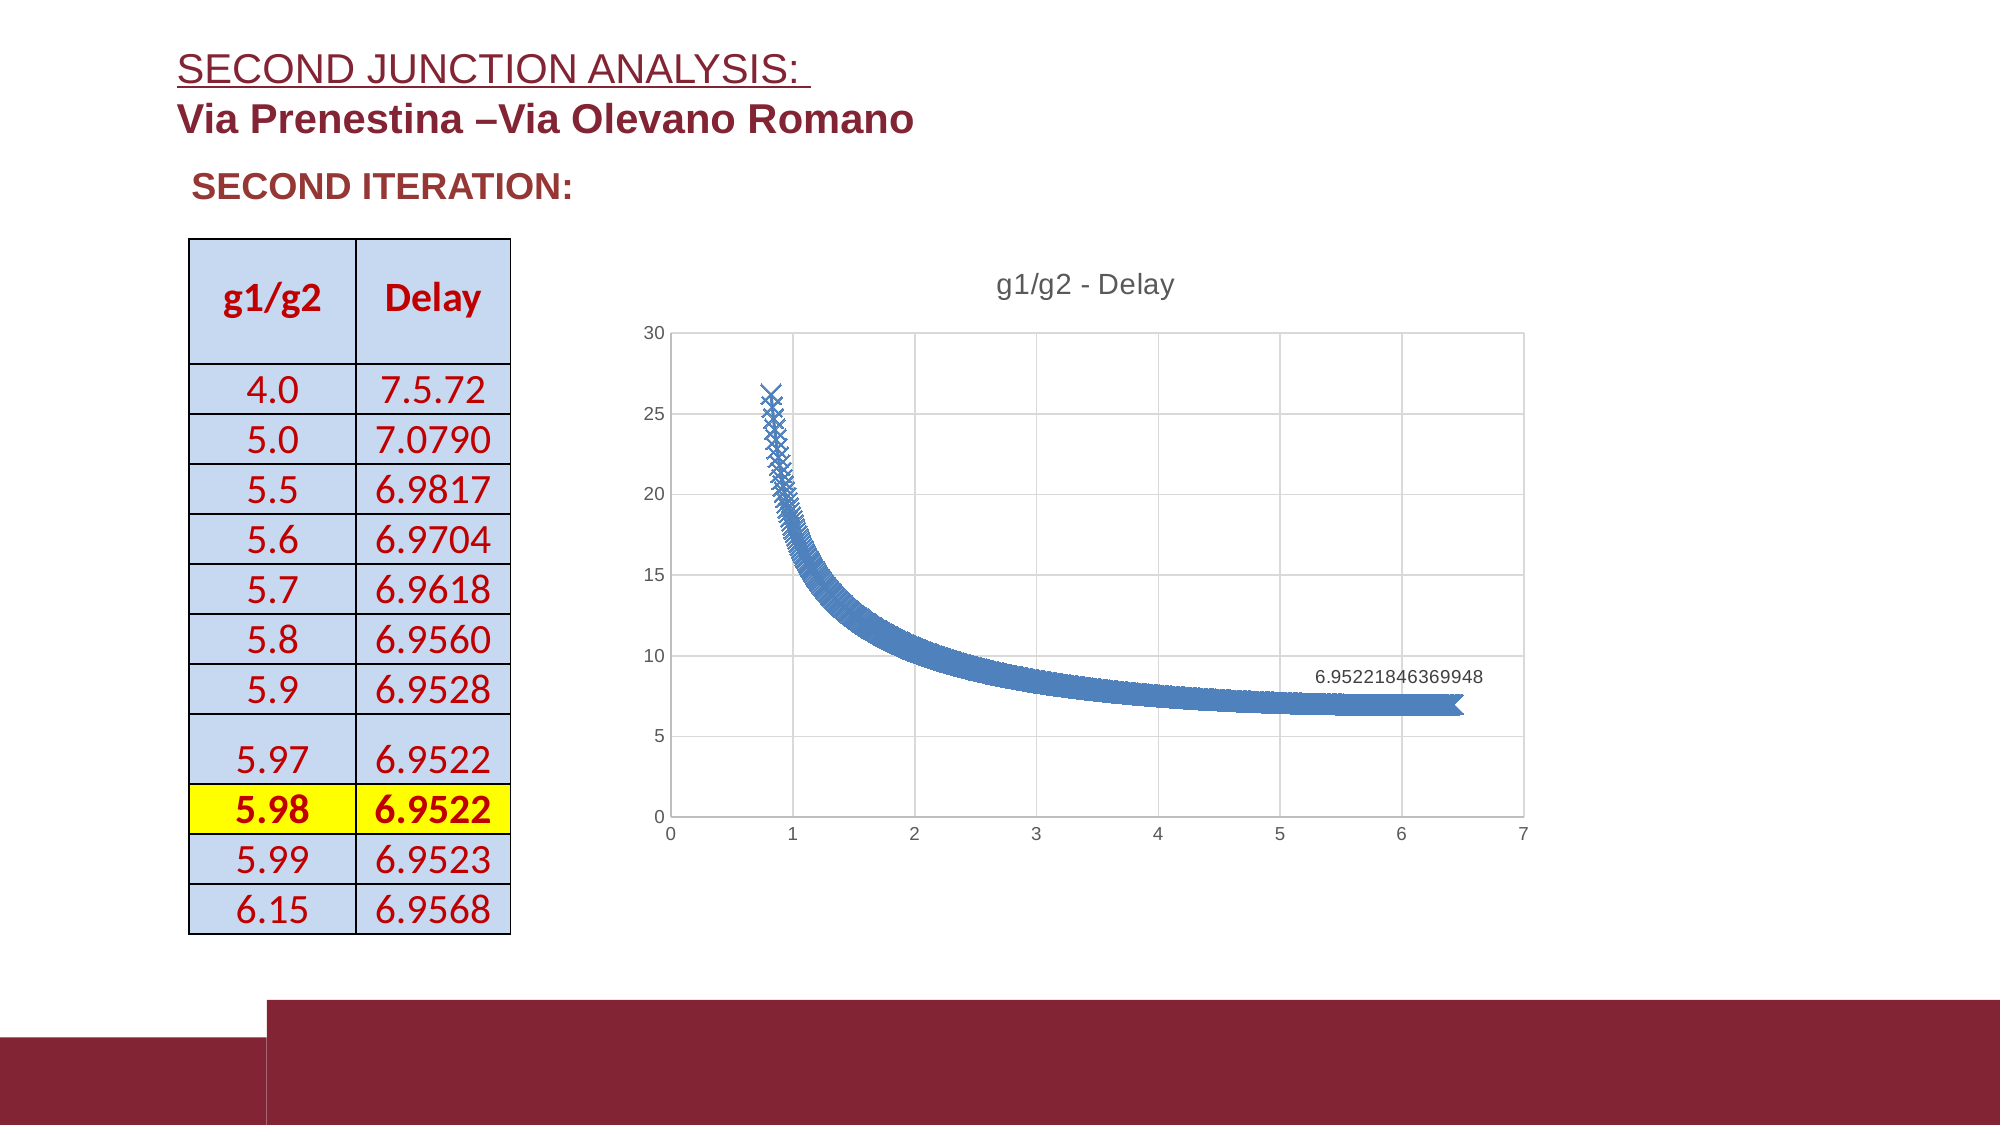

# SECOND JUNCTION ANALYSIS: Via Prenestina –Via Olevano RomanoChisone
SECOND ITERATION:
| g1/g2 | Delay |
| --- | --- |
| 4.0 | 7.5.72 |
| 5.0 | 7.0790 |
| 5.5 | 6.9817 |
| 5.6 | 6.9704 |
| 5.7 | 6.9618 |
| 5.8 | 6.9560 |
| 5.9 | 6.9528 |
| 5.97 | 6.9522 |
| 5.98 | 6.9522 |
| 5.99 | 6.9523 |
| 6.15 | 6.9568 |

### Chart: g1/g2 - Delay

| Category |  |  |
|---|---|---|